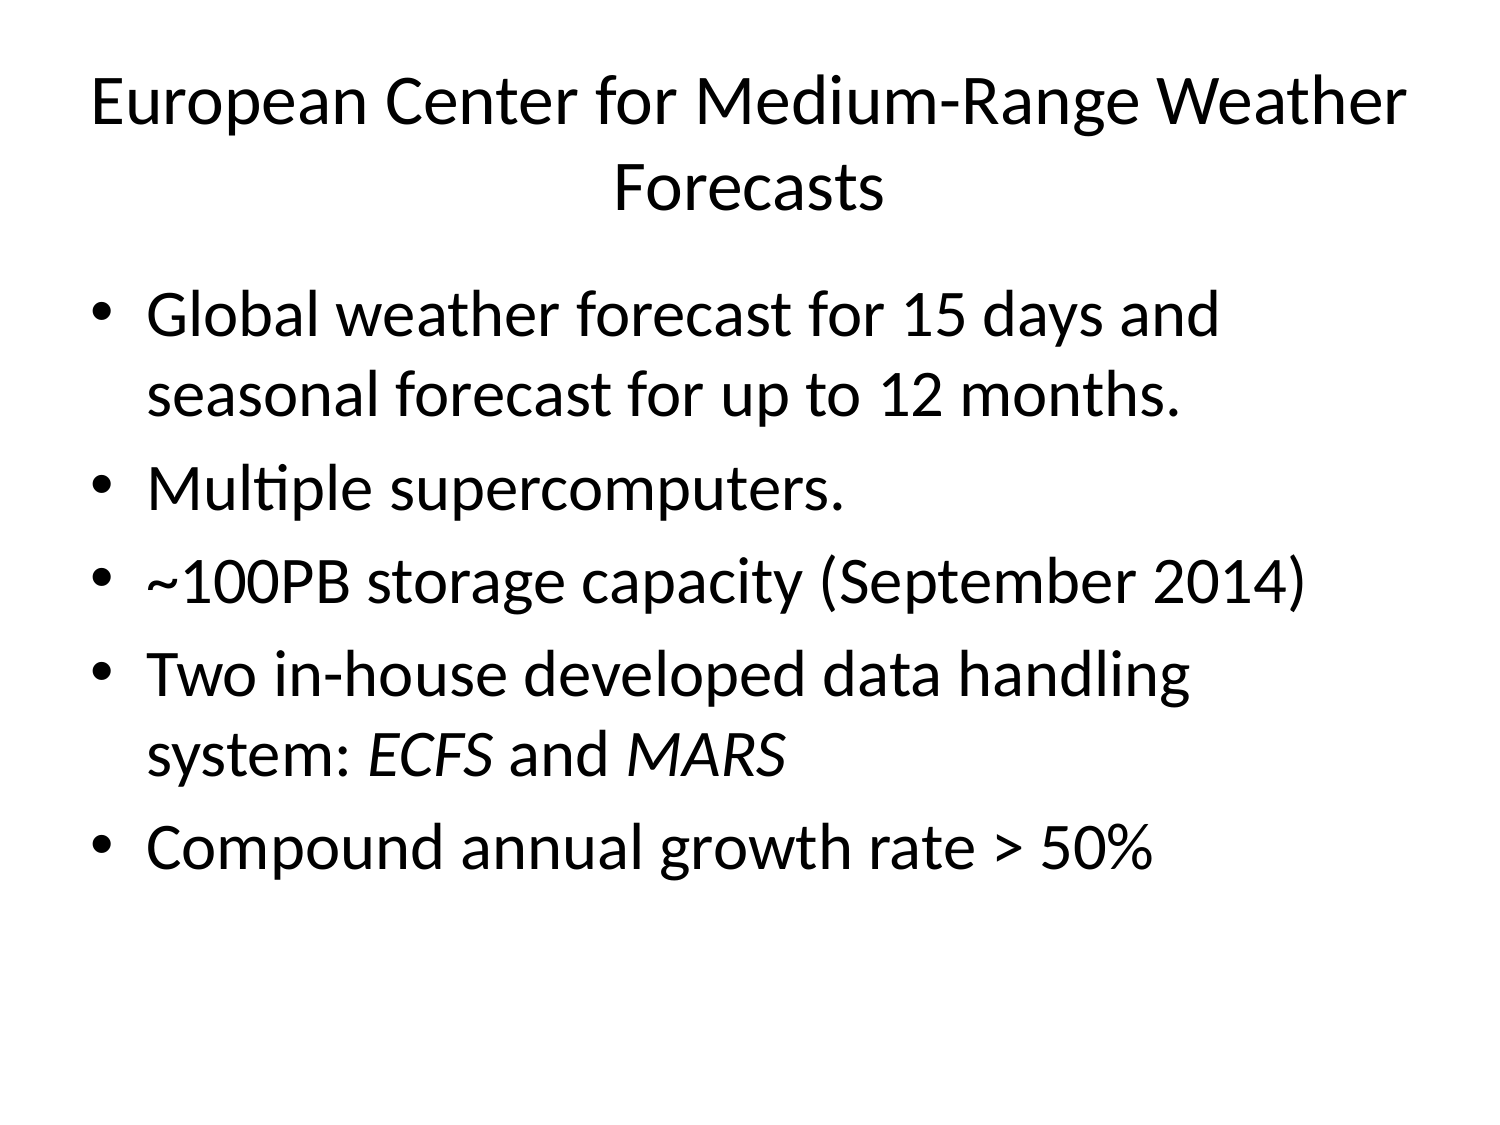

# European Center for Medium-Range Weather Forecasts
Global weather forecast for 15 days and seasonal forecast for up to 12 months.
Multiple supercomputers.
~100PB storage capacity (September 2014)
Two in-house developed data handling system: ECFS and MARS
Compound annual growth rate > 50%